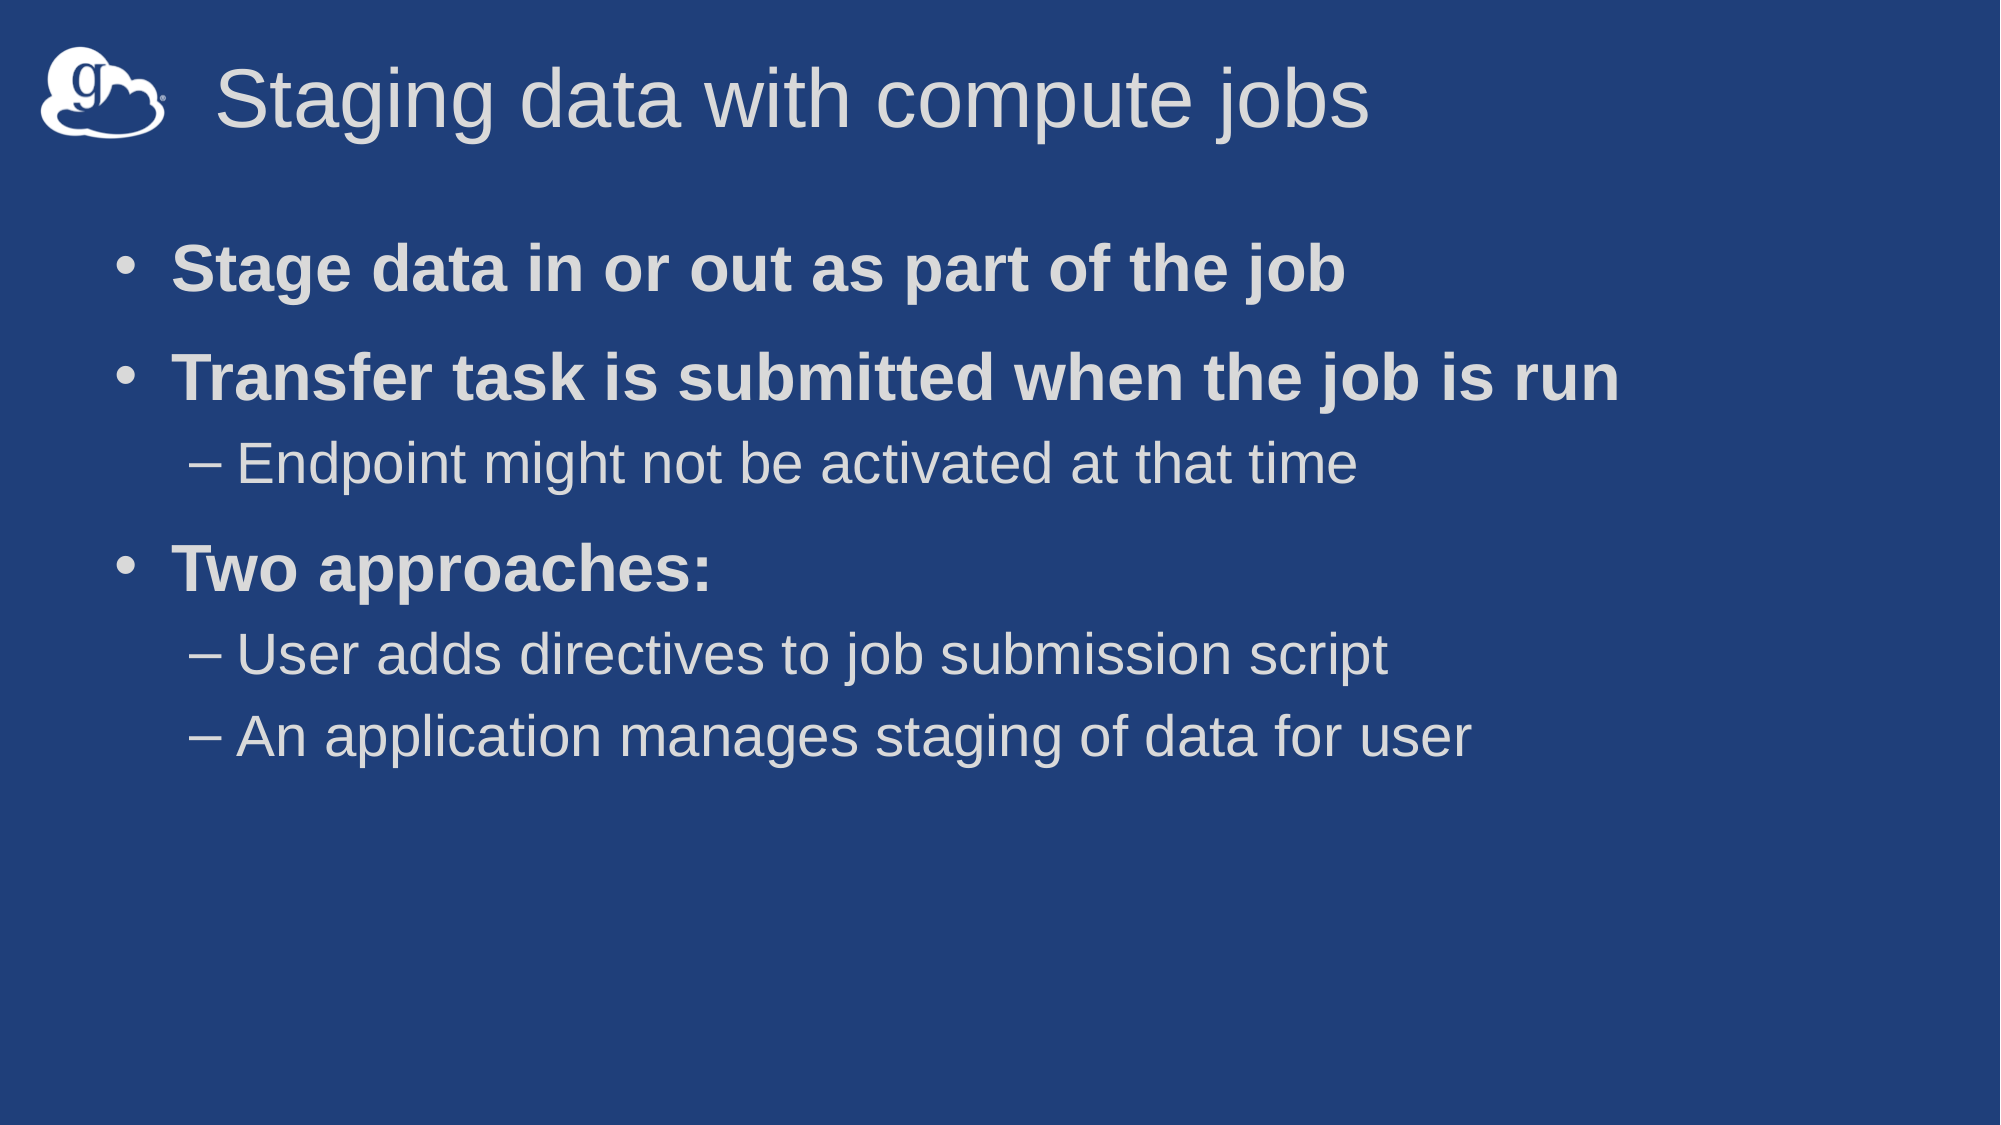

# Staging data with compute jobs
Stage data in or out as part of the job
Transfer task is submitted when the job is run
Endpoint might not be activated at that time
Two approaches:
User adds directives to job submission script
An application manages staging of data for user